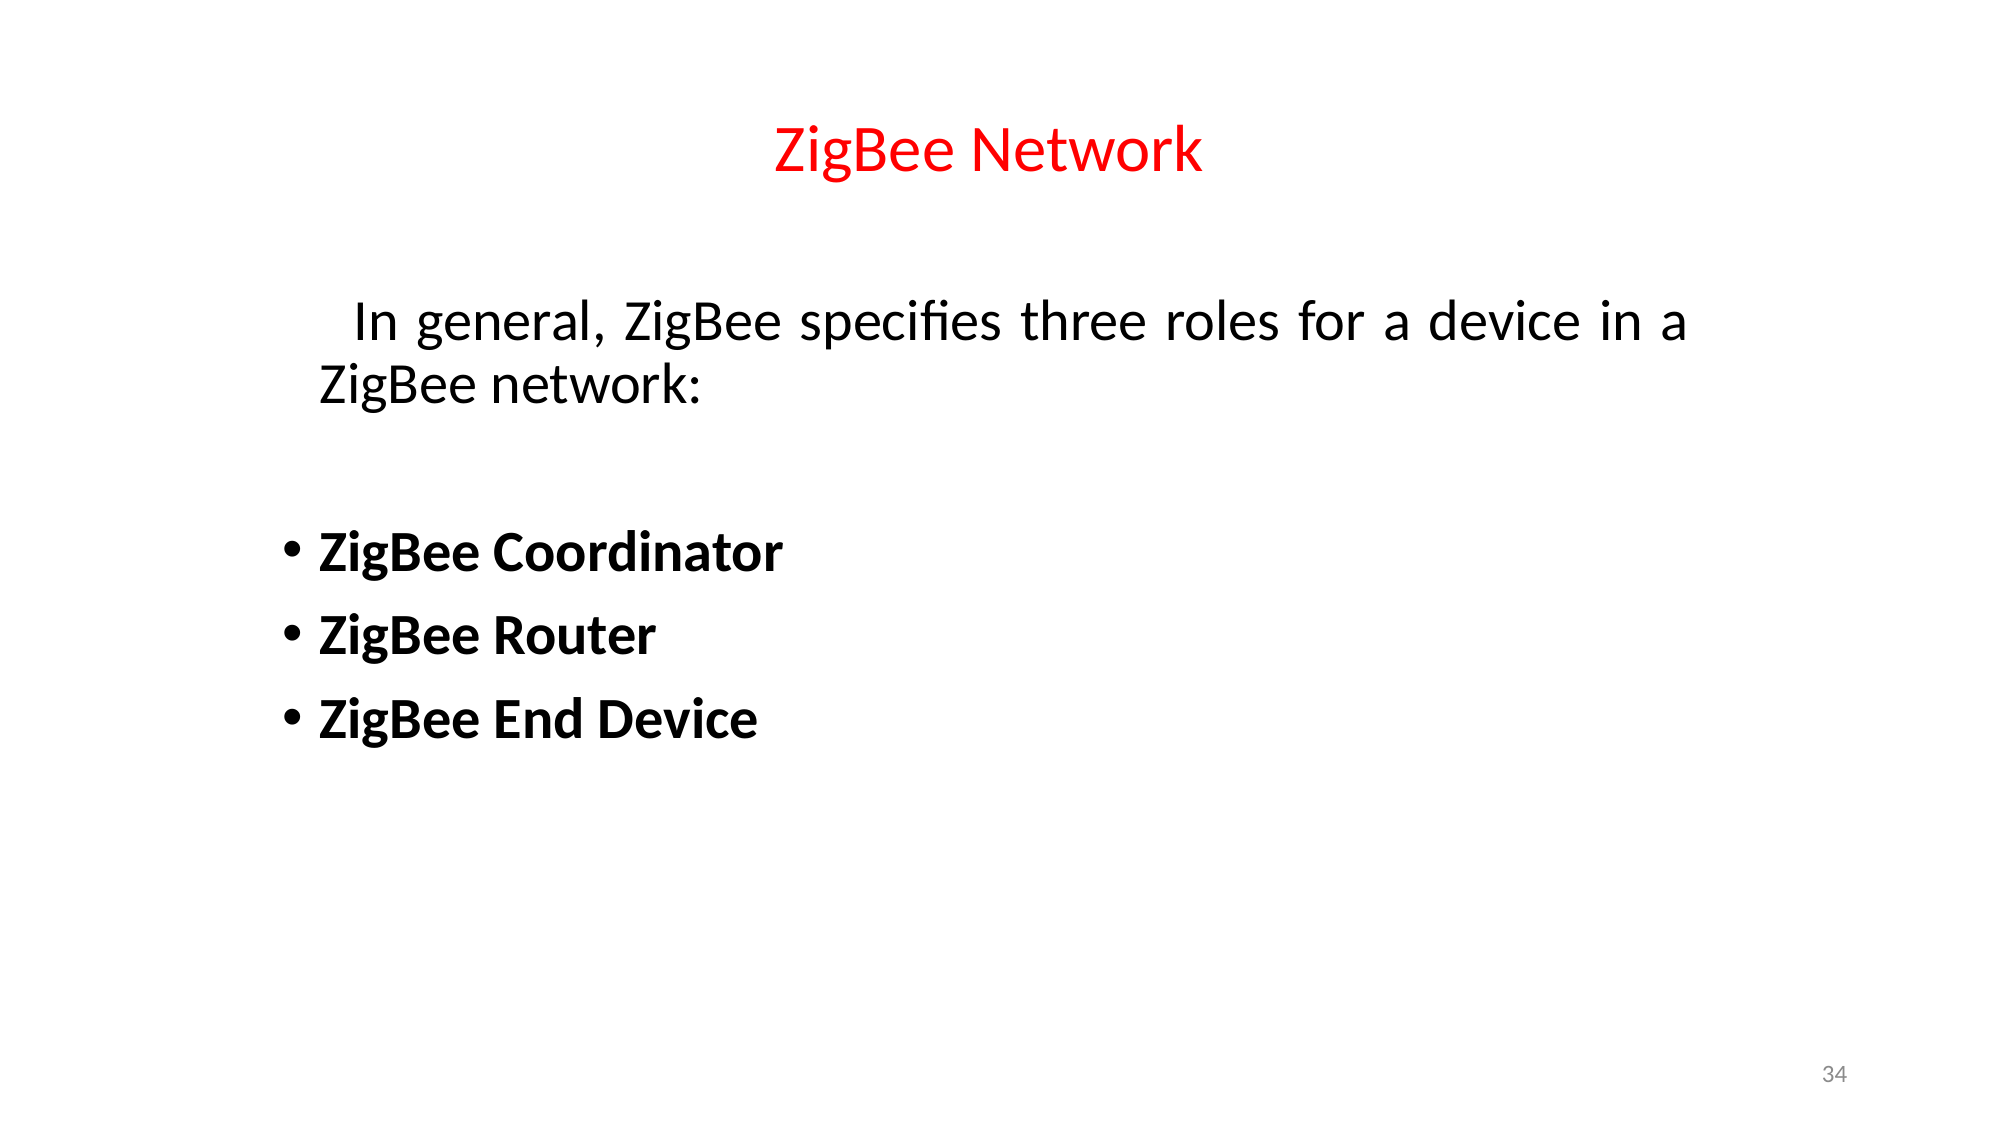

# ZigBee Network
    In general, ZigBee specifies three roles for a device in a ZigBee network:

ZigBee Coordinator
ZigBee Router
ZigBee End Device

34